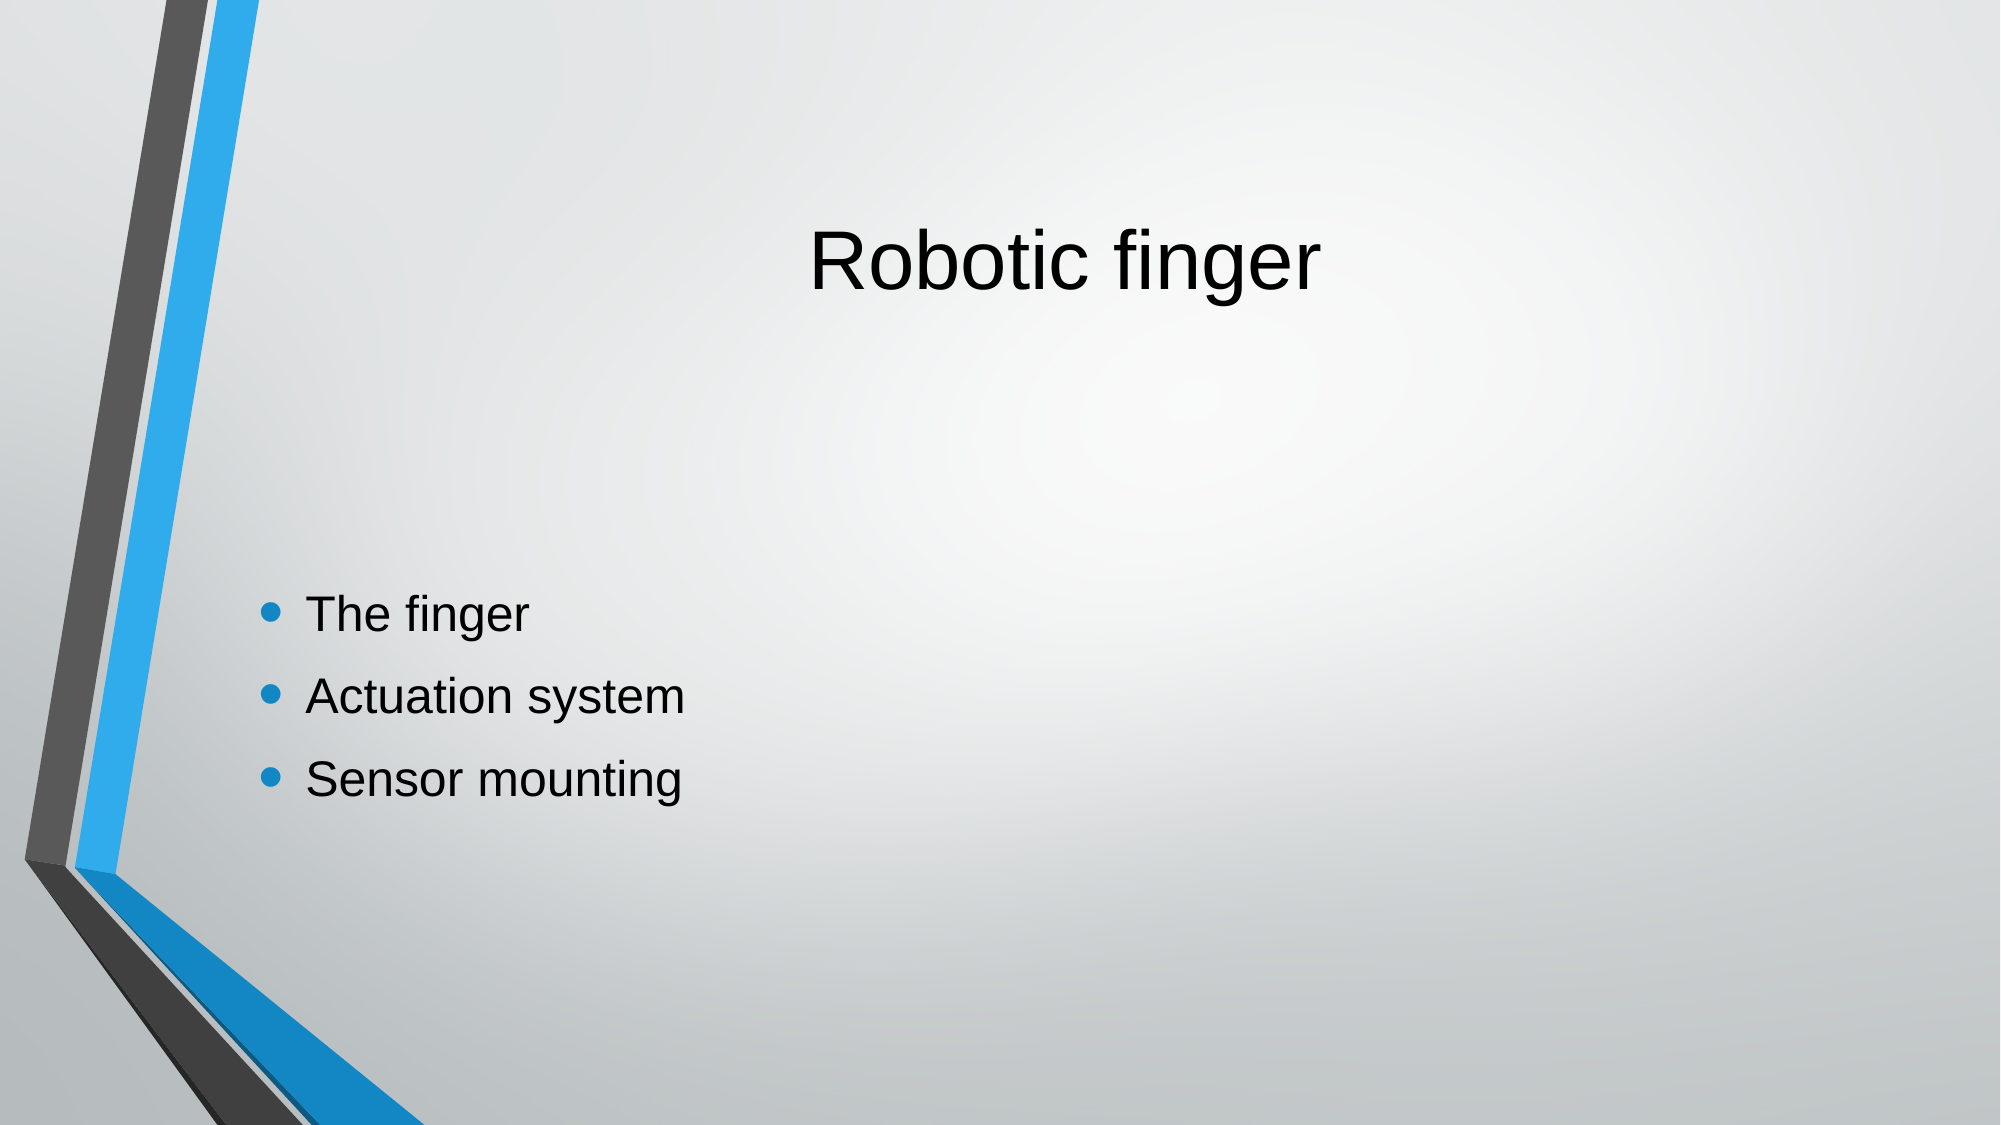

# Robotic finger
The finger
Actuation system
Sensor mounting